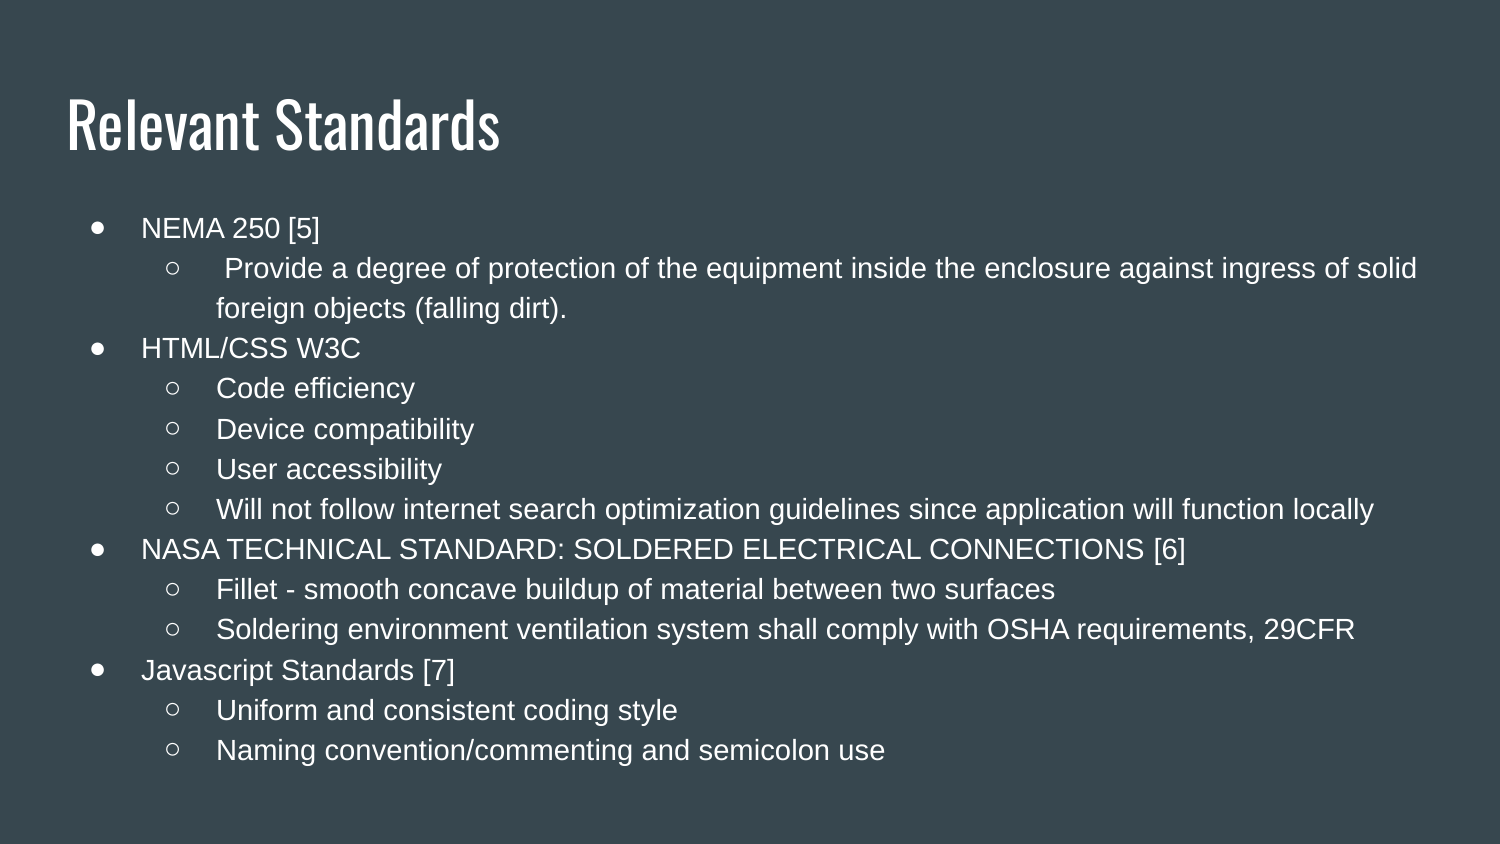

# Relevant Standards
NEMA 250 [5]
 Provide a degree of protection of the equipment inside the enclosure against ingress of solid foreign objects (falling dirt).
HTML/CSS W3C
Code efficiency
Device compatibility
User accessibility
Will not follow internet search optimization guidelines since application will function locally
NASA TECHNICAL STANDARD: SOLDERED ELECTRICAL CONNECTIONS [6]
Fillet - smooth concave buildup of material between two surfaces
Soldering environment ventilation system shall comply with OSHA requirements, 29CFR
Javascript Standards [7]
Uniform and consistent coding style
Naming convention/commenting and semicolon use